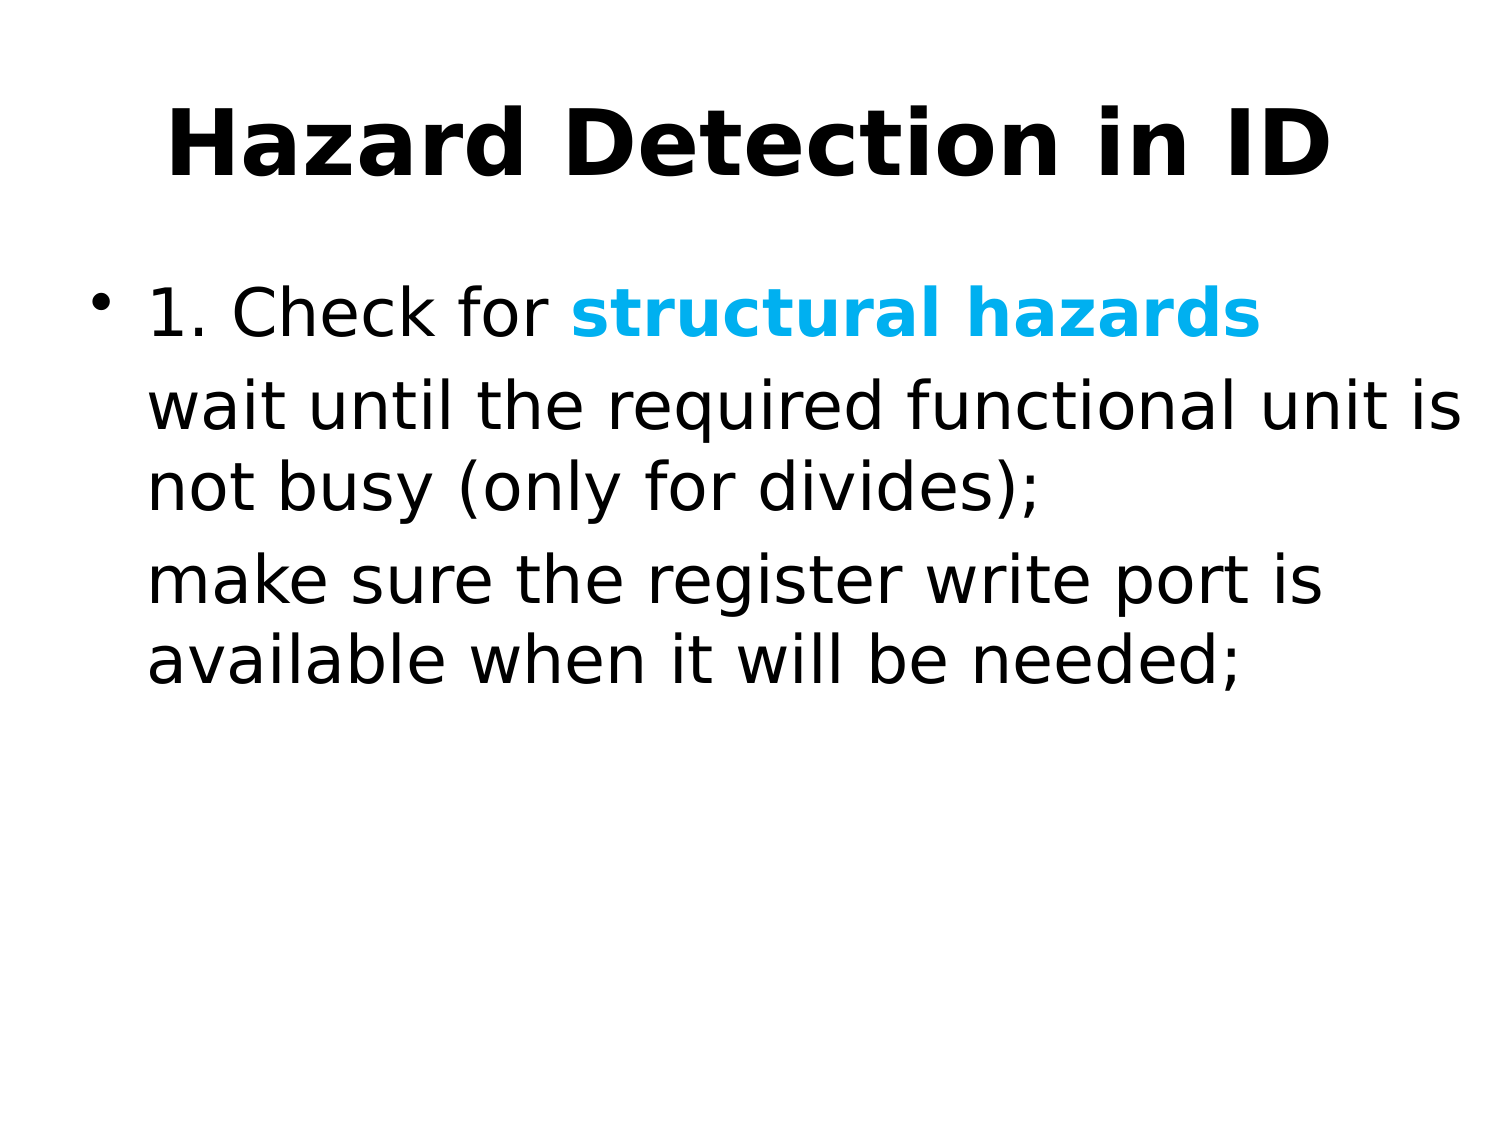

# Hazard Detection in ID
1. Check for structural hazards
	wait until the required functional unit is not busy (only for divides);
	make sure the register write port is available when it will be needed;